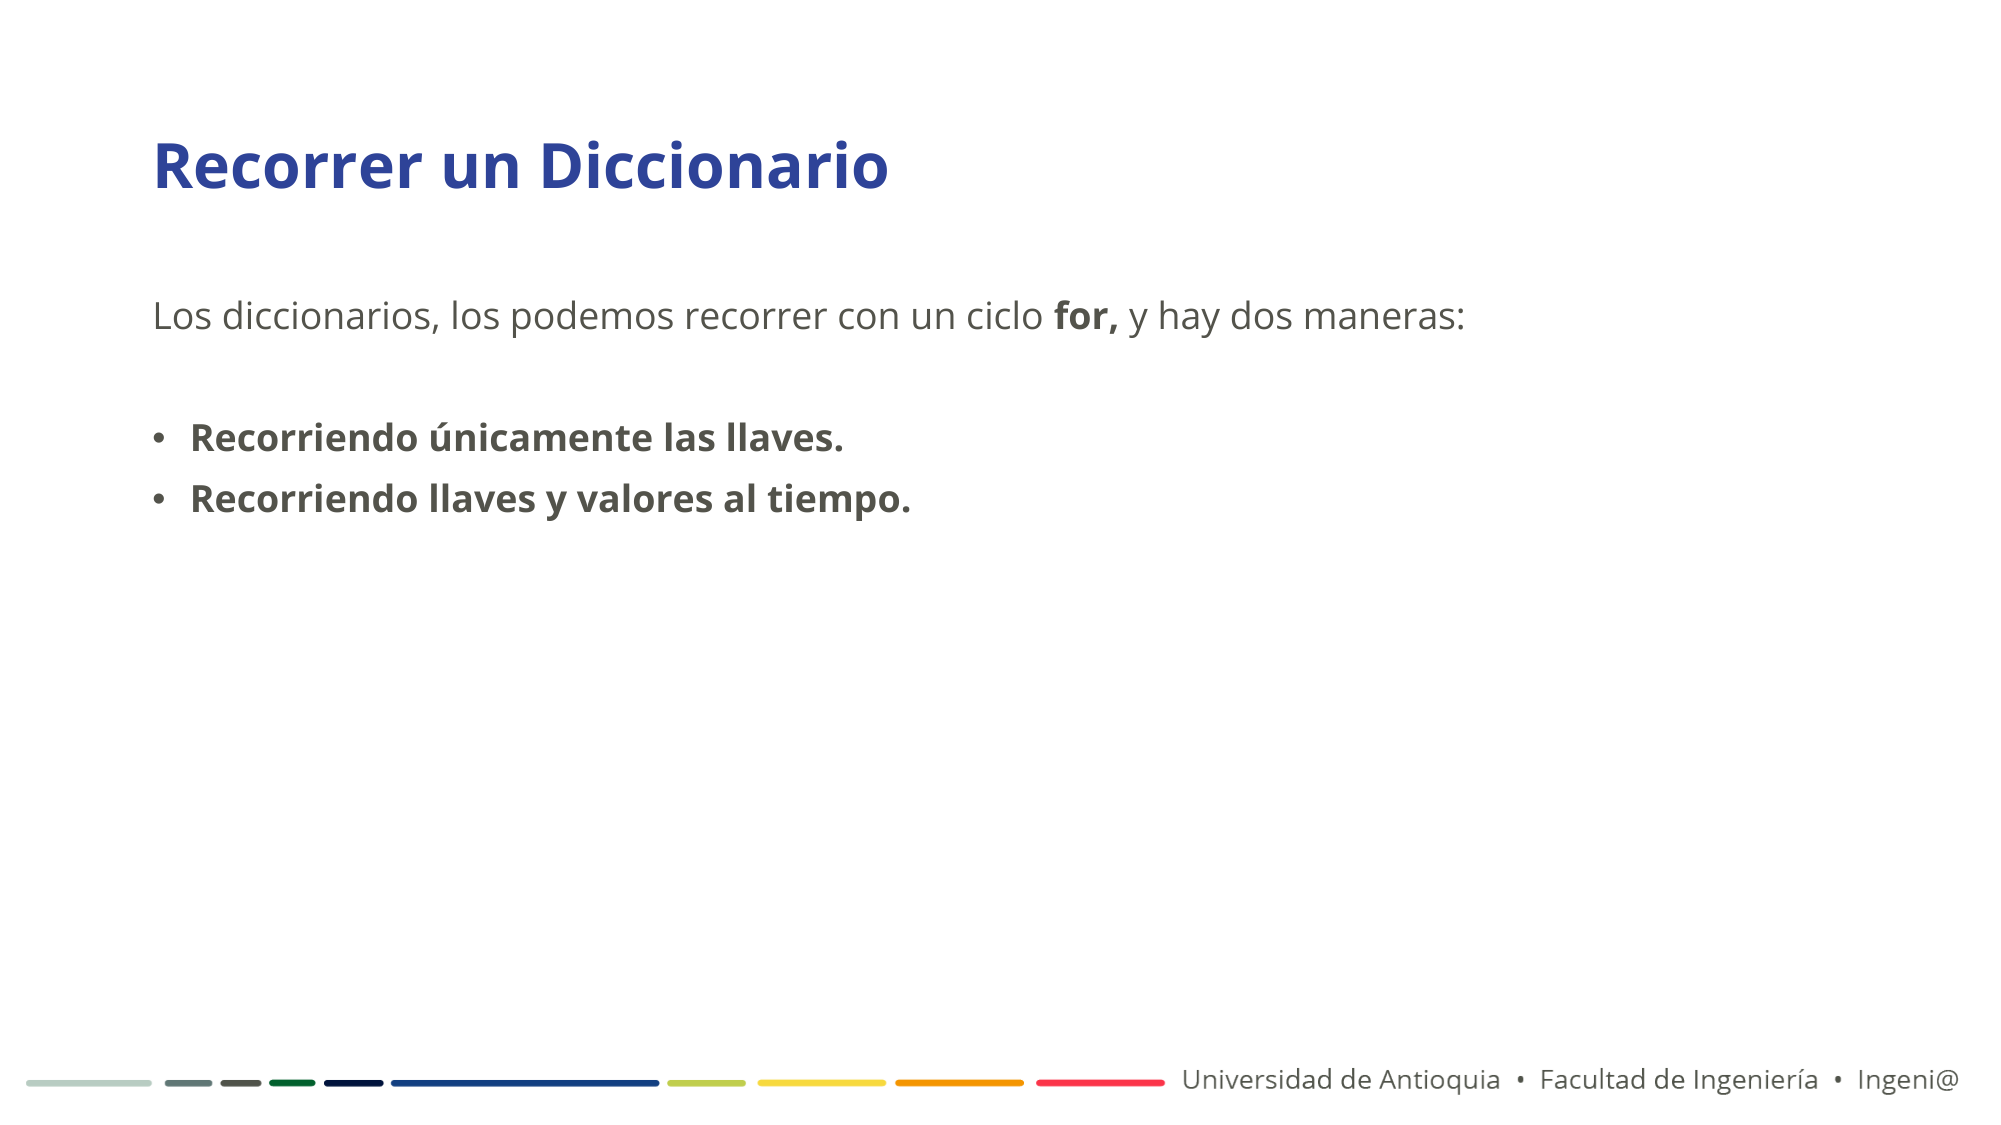

# Recorrer un Diccionario
Los diccionarios, los podemos recorrer con un ciclo for, y hay dos maneras:

Recorriendo únicamente las llaves.
Recorriendo llaves y valores al tiempo.